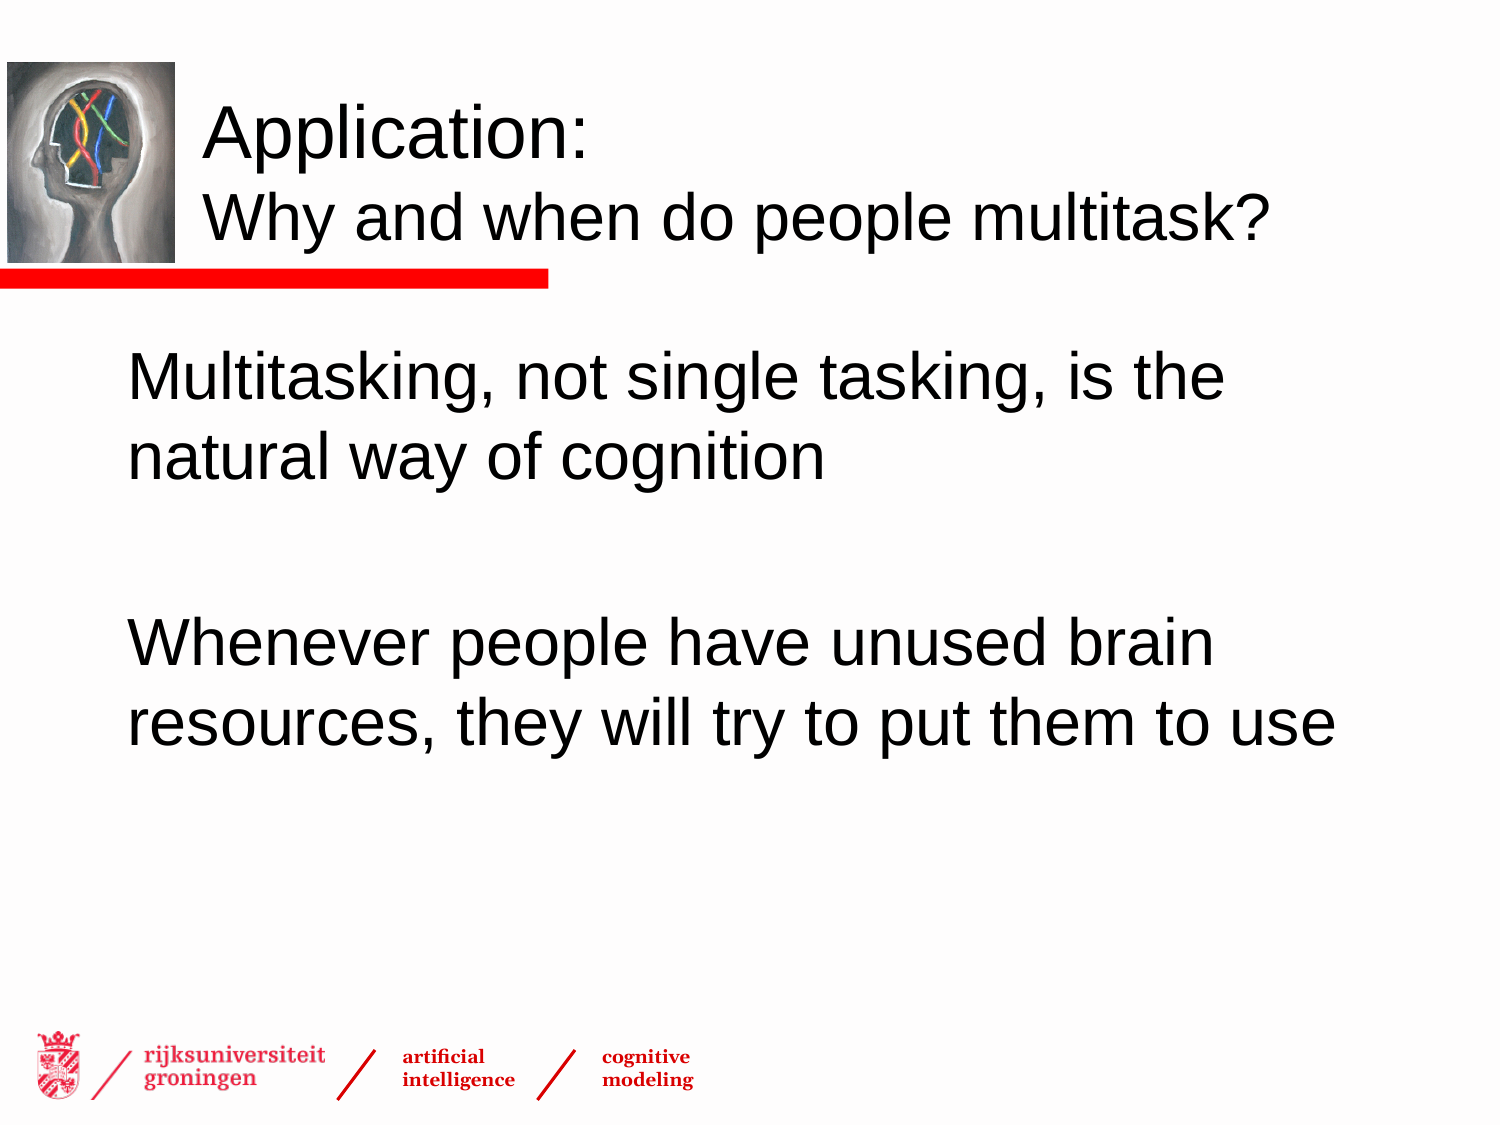

# Application: Why and when do people multitask?
Multitasking, not single tasking, is the natural way of cognition

Whenever people have unused brain resources, they will try to put them to use